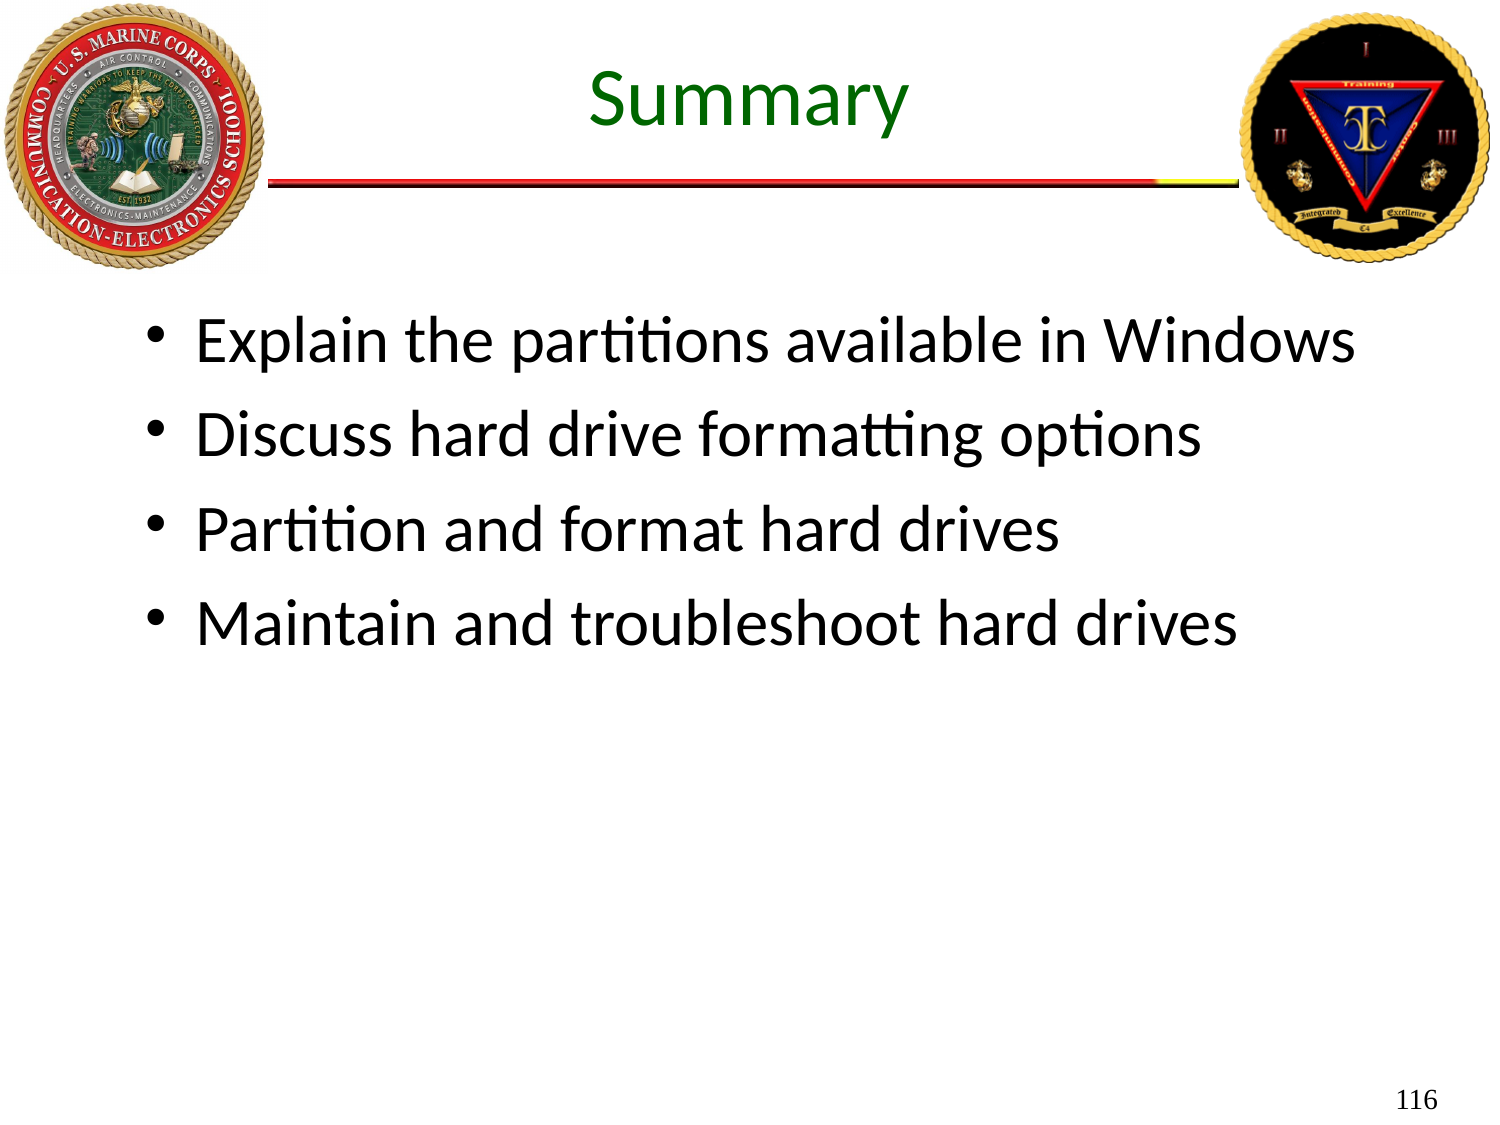

Summary
Explain the partitions available in Windows
Discuss hard drive formatting options
Partition and format hard drives
Maintain and troubleshoot hard drives